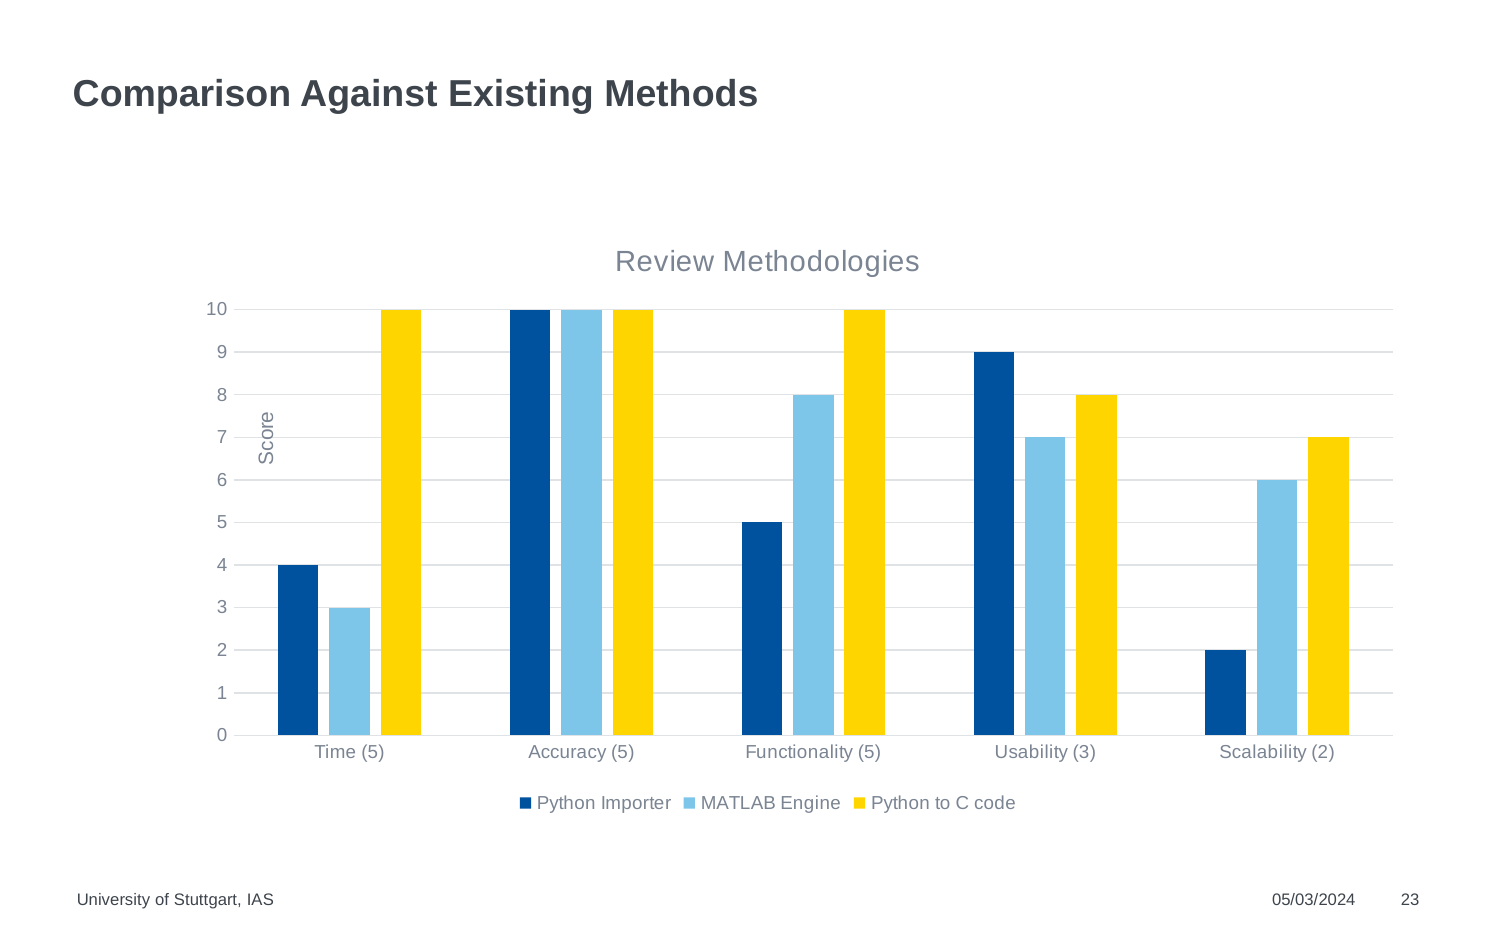

# Comparison Against Existing Methods

### Chart: Review Methodologies

| Category | Python Importer | MATLAB Engine | Python to C code |
|---|---|---|---|
| Time (5) | 4.0 | 3.0 | 10.0 |
| Accuracy (5) | 10.0 | 10.0 | 10.0 |
| Functionality (5) | 5.0 | 8.0 | 10.0 |
| Usability (3) | 9.0 | 7.0 | 8.0 |
| Scalability (2) | 2.0 | 6.0 | 7.0 |
University of Stuttgart, IAS
05/03/2024
23